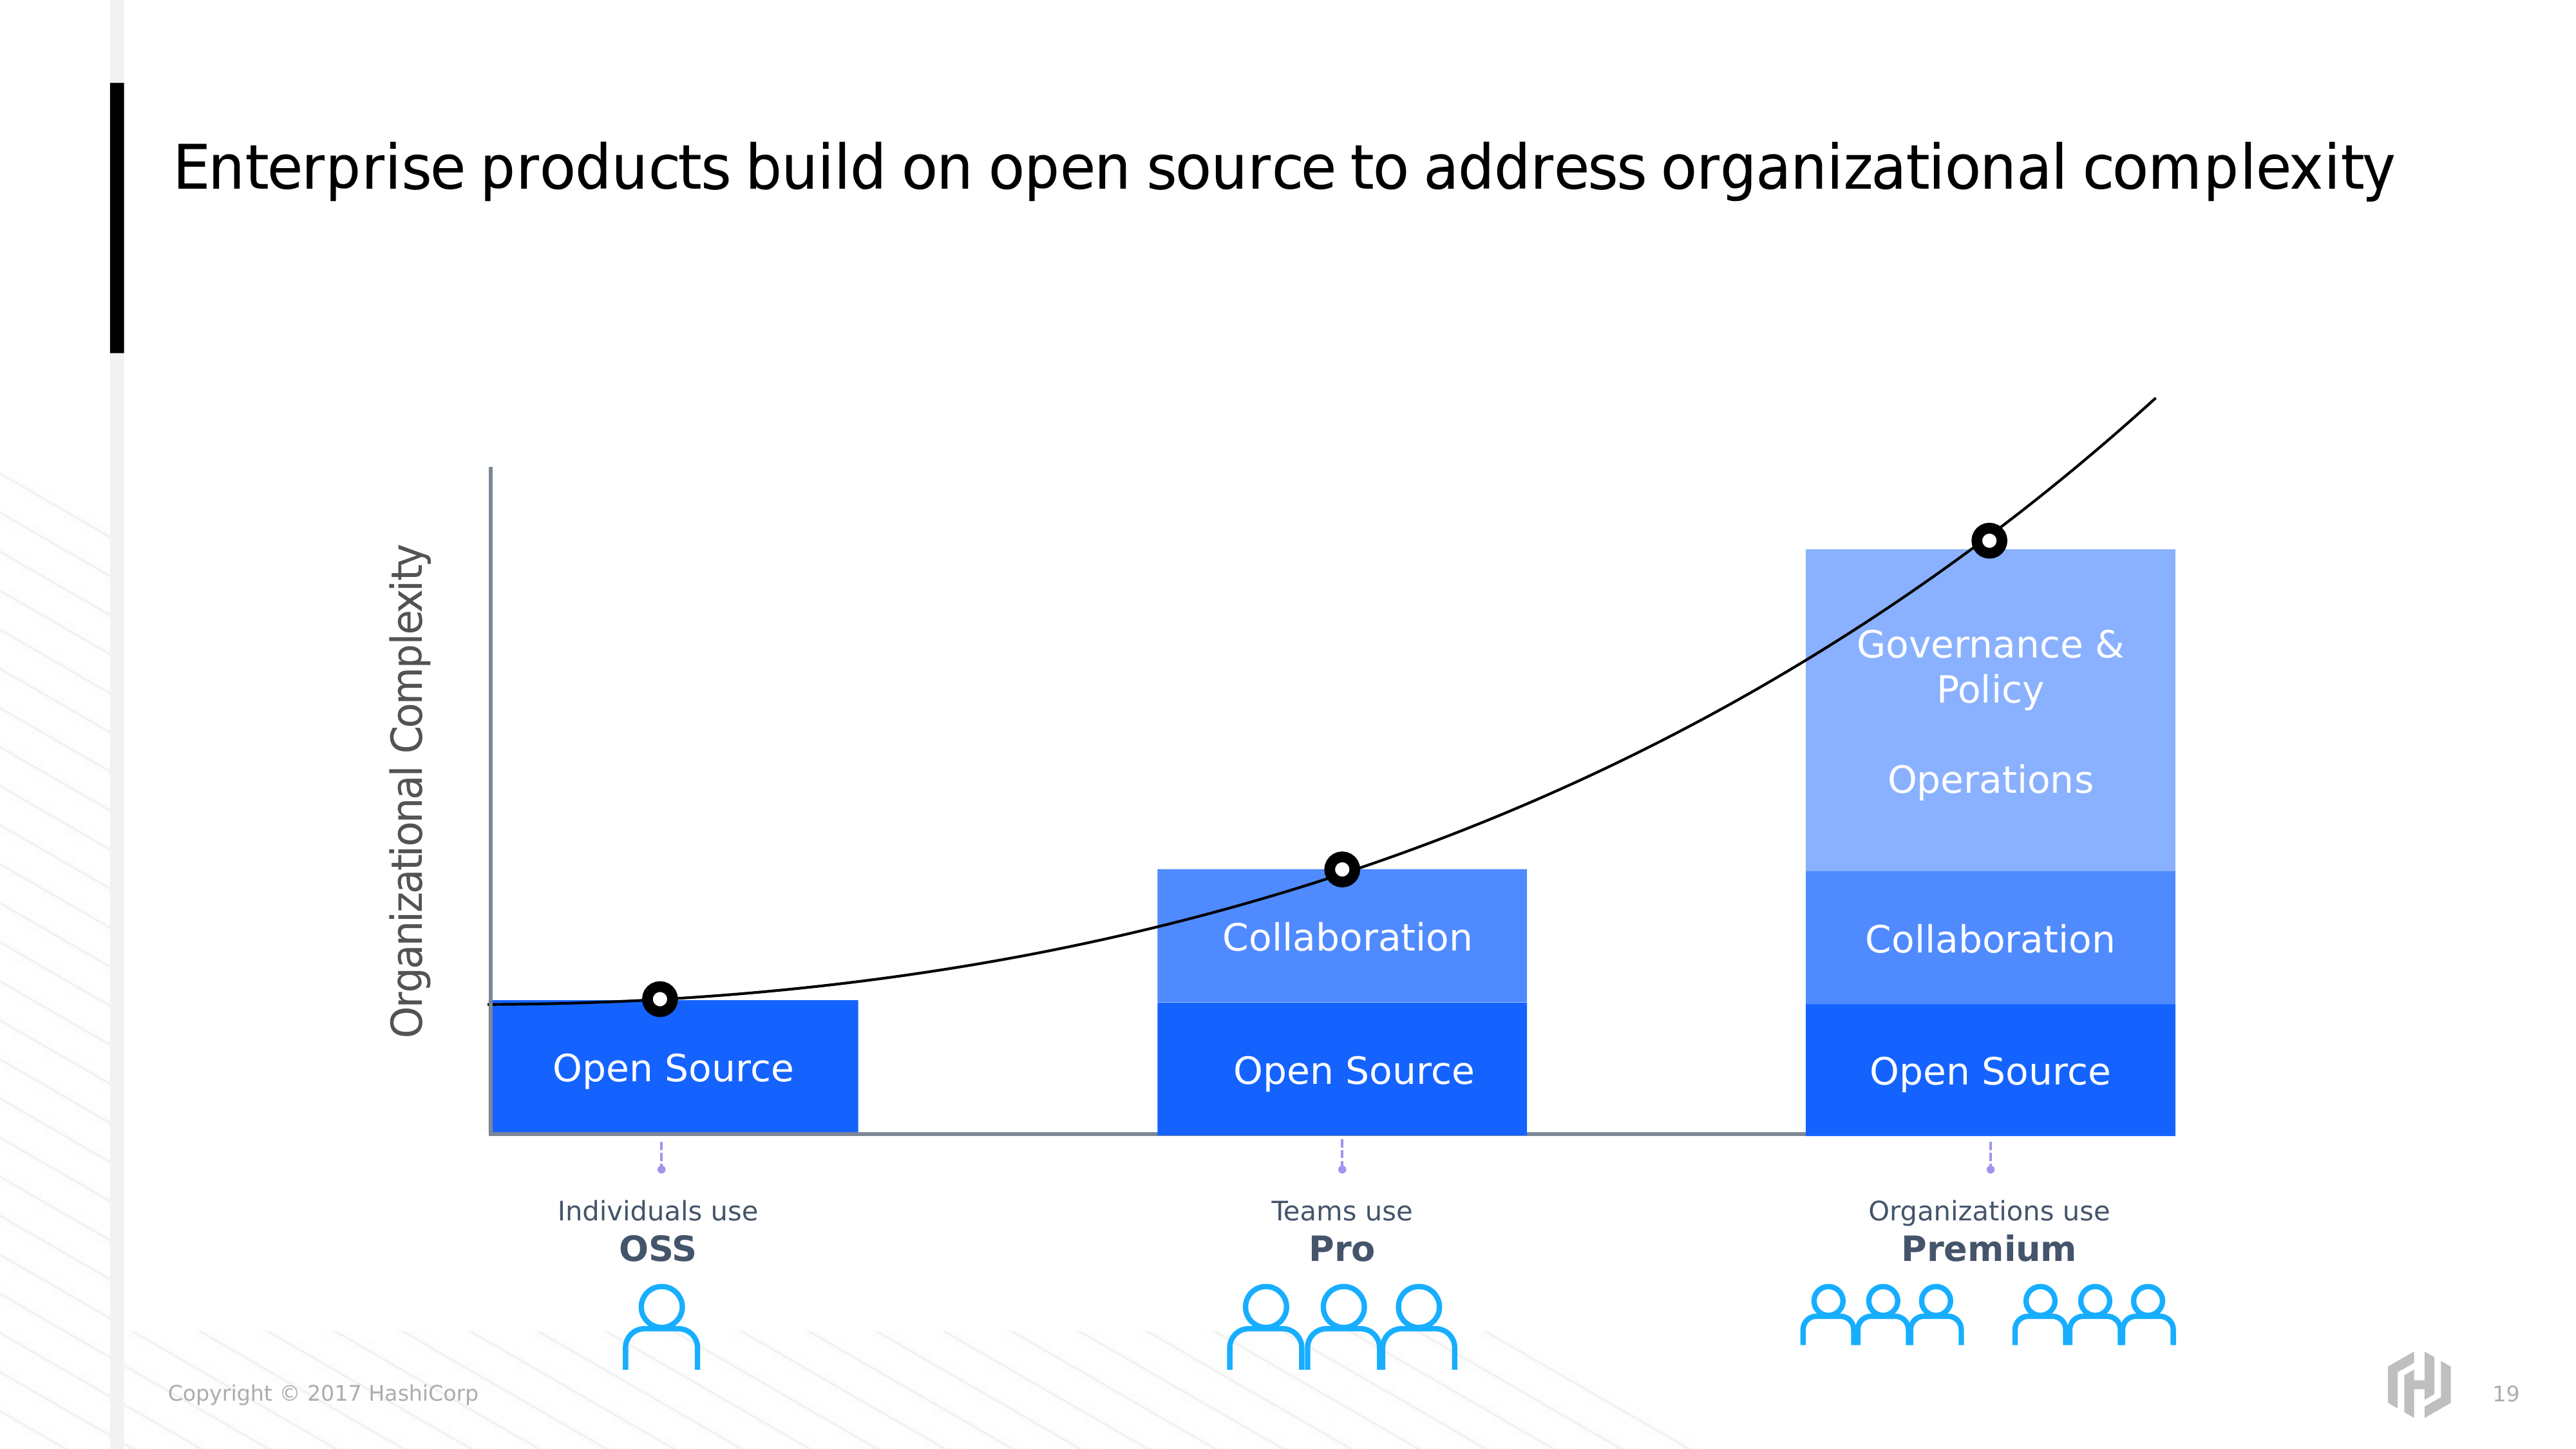

# Enterprise products build on open source to address organizational complexity

Governance & Policy

Operations
Organizational Complexity

 Collaboration

Collaboration

Open Source

Open Source

Open Source

Individuals use
OSS
Teams use
Pro
Organizations use
Premium

19